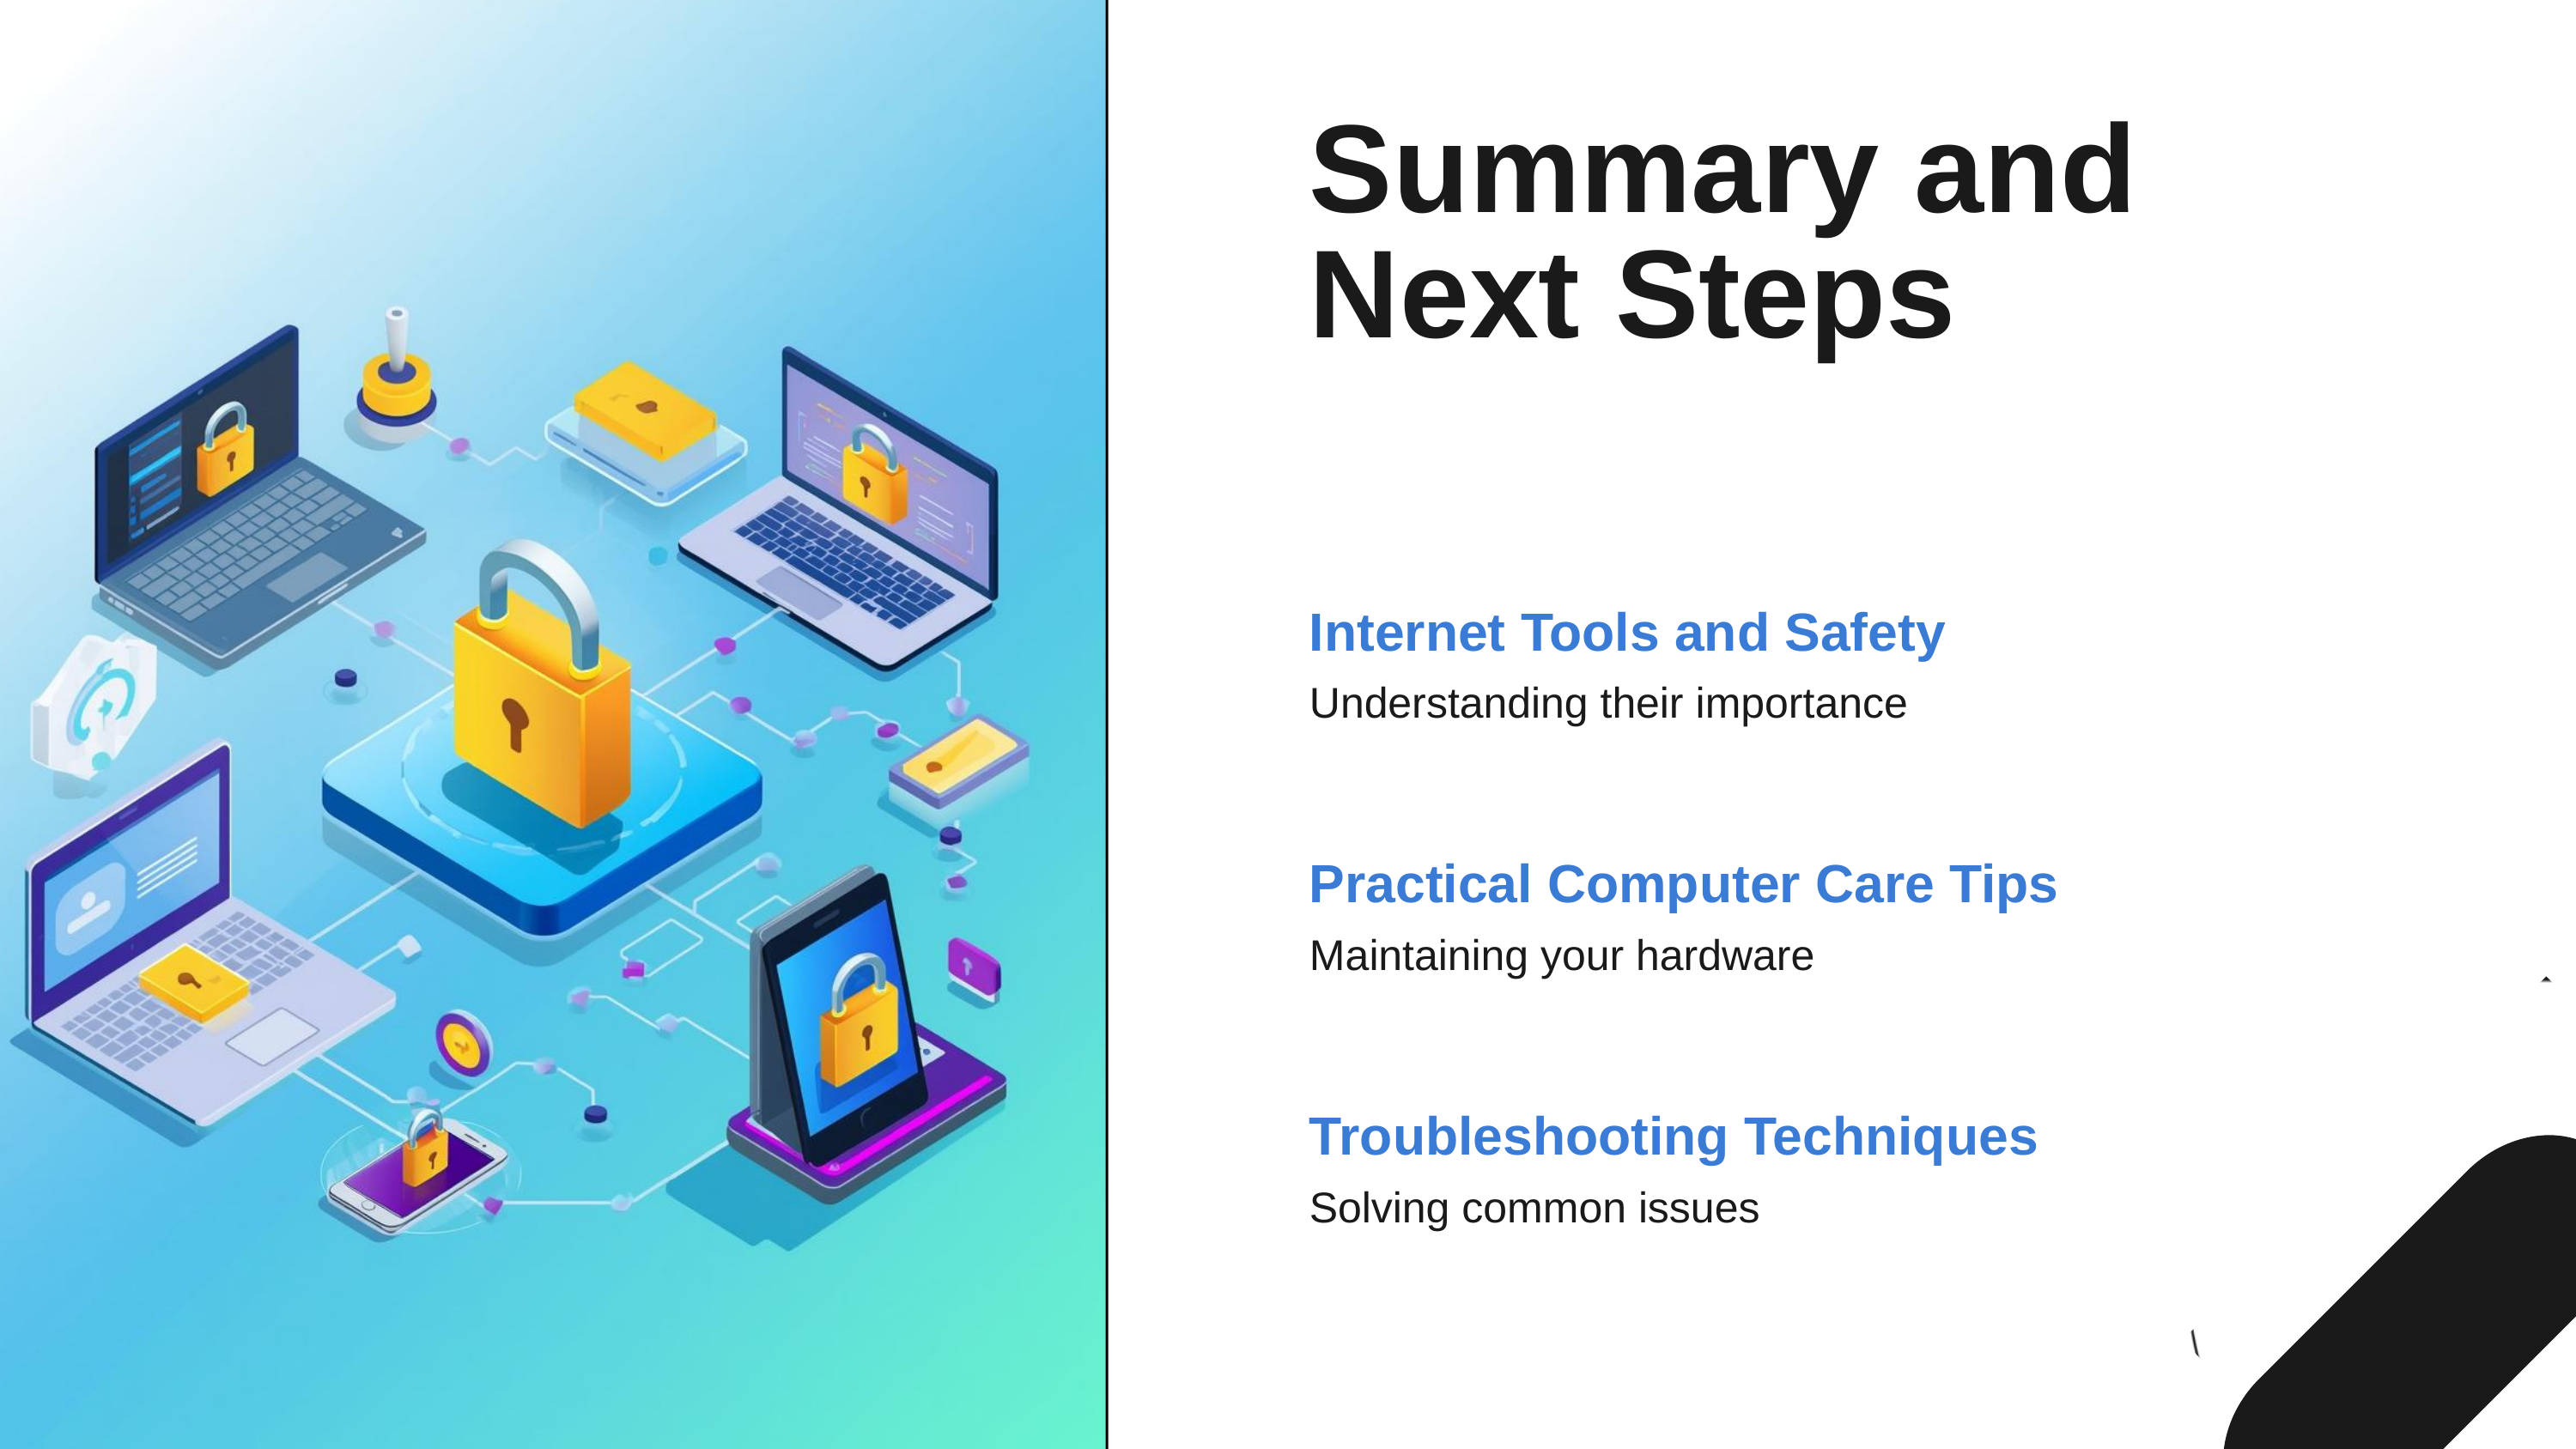

Summary and Next Steps
Internet Tools and Safety
Understanding their importance
Practical Computer Care Tips
Maintaining your hardware

Troubleshooting Techniques
Solving common issues